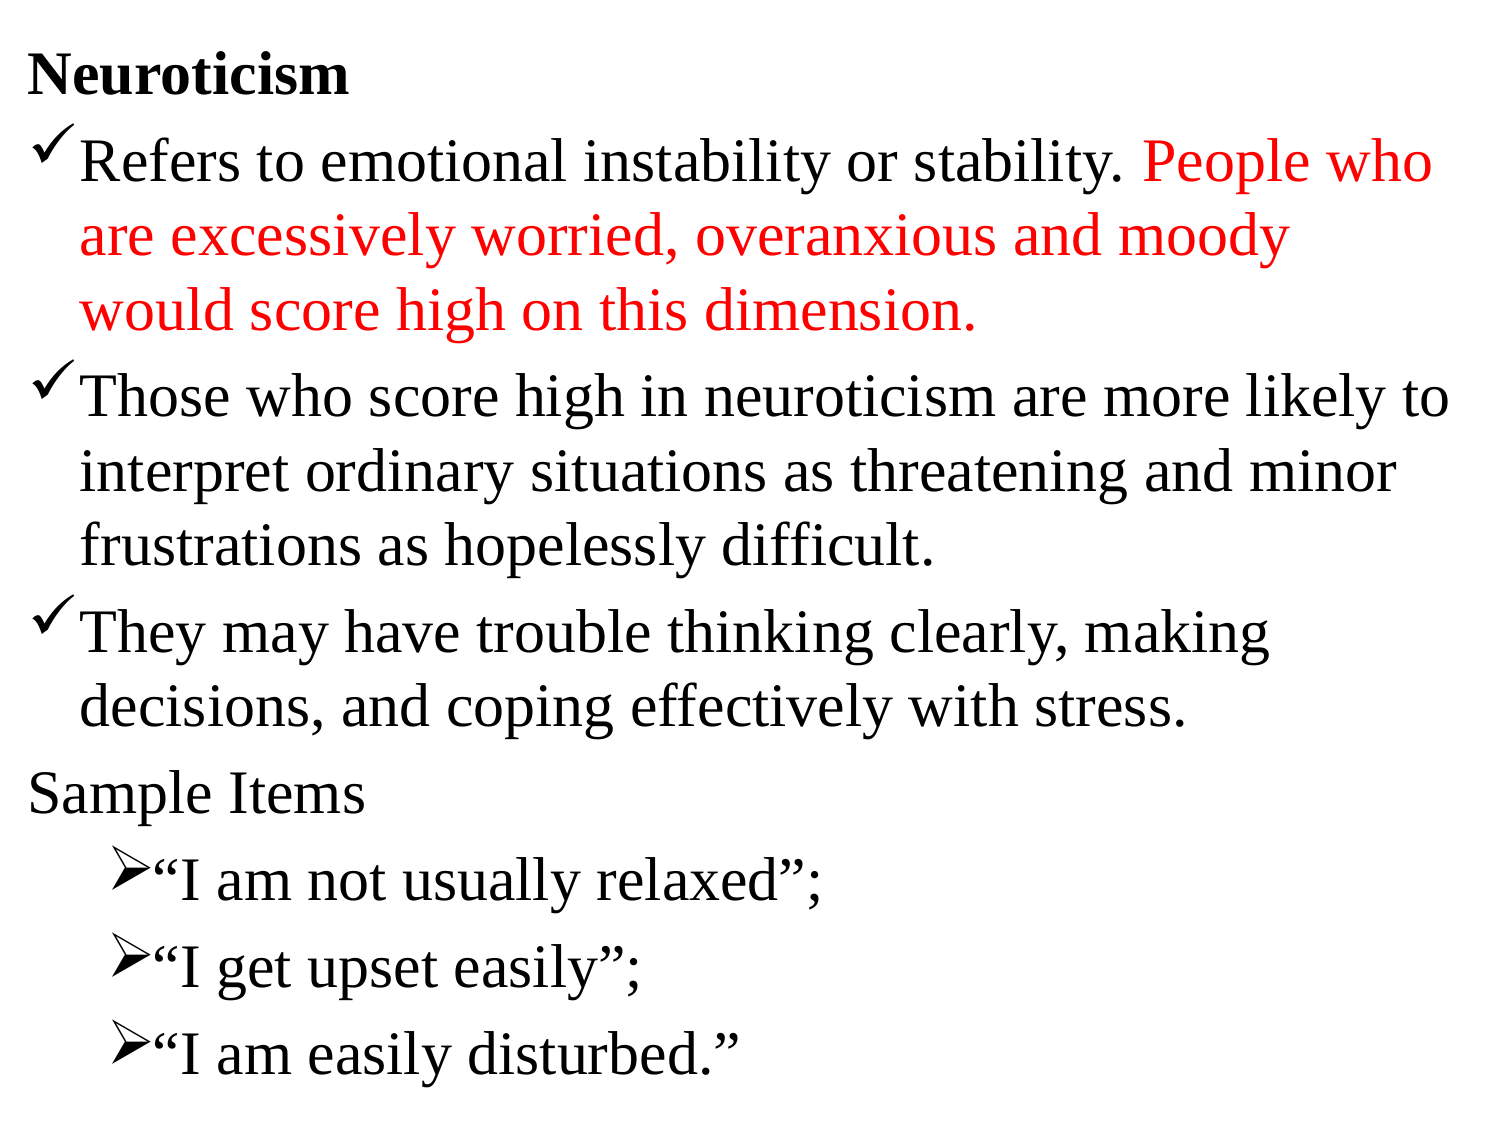

Neuroticism
Refers to emotional instability or stability. People who are excessively worried, overanxious and moody would score high on this dimension.
Those who score high in neuroticism are more likely to interpret ordinary situations as threatening and minor frustrations as hopelessly difficult.
They may have trouble thinking clearly, making decisions, and coping effectively with stress.
Sample Items
“I am not usually relaxed”;
“I get upset easily”;
“I am easily disturbed.”